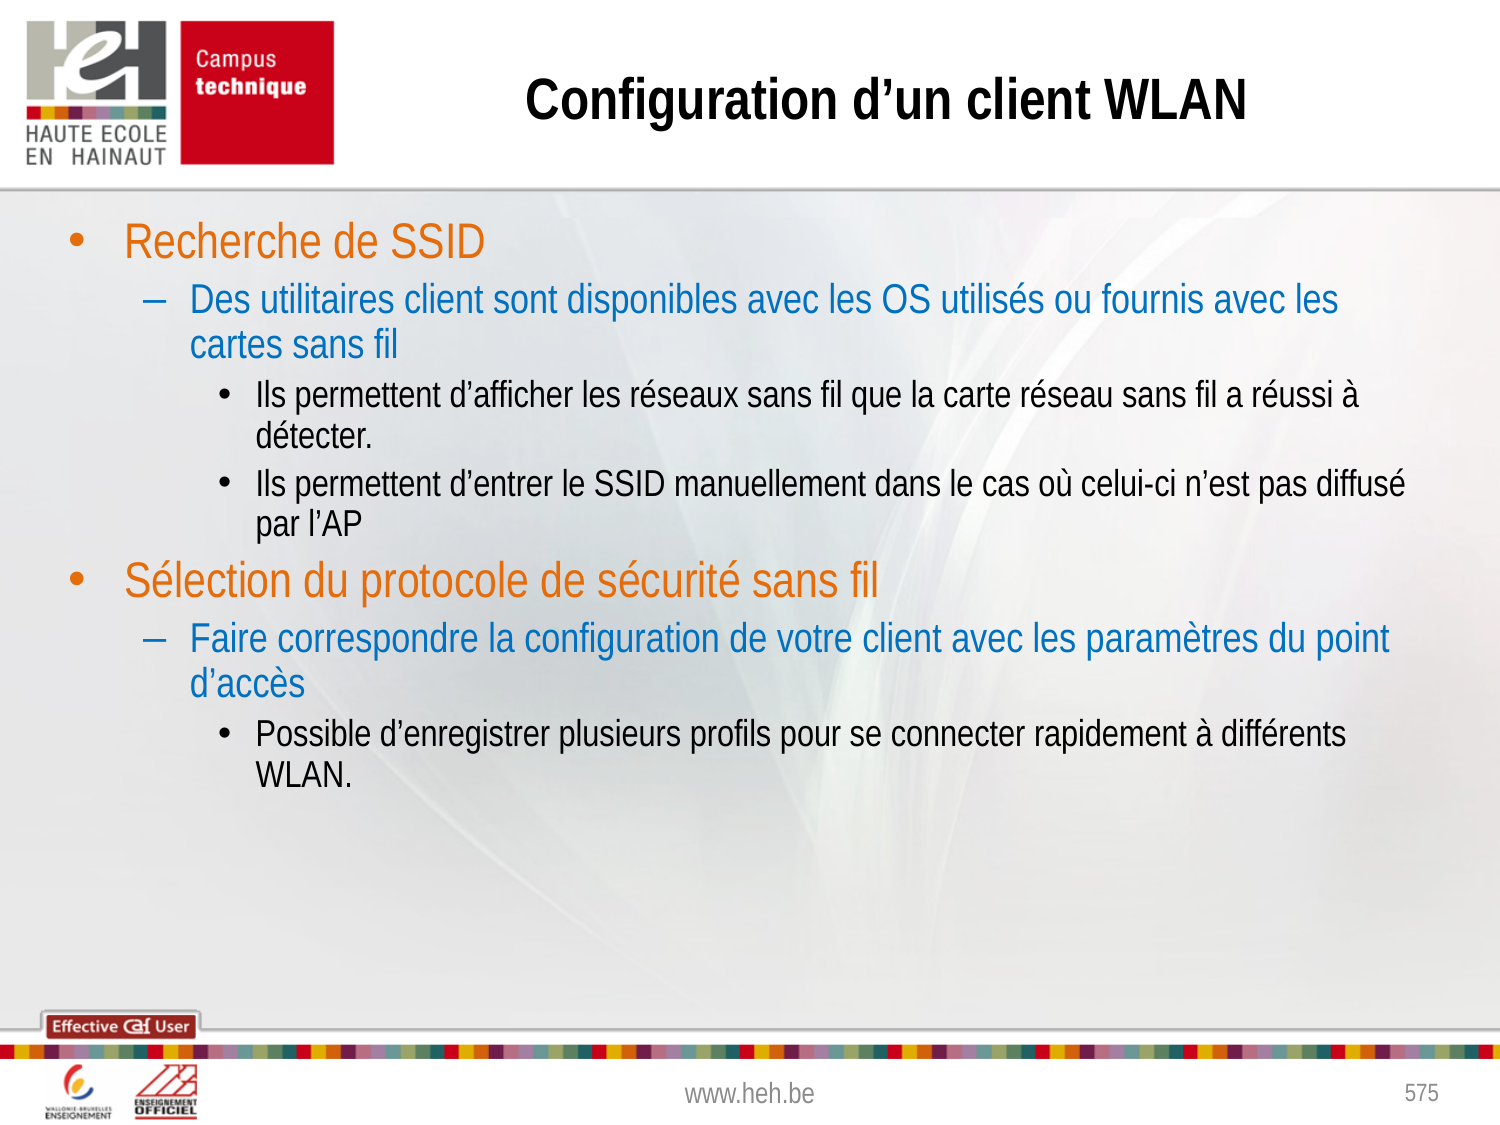

# Configuration d’un client WLAN
Recherche de SSID
Des utilitaires client sont disponibles avec les OS utilisés ou fournis avec les cartes sans fil
Ils permettent d’afficher les réseaux sans fil que la carte réseau sans fil a réussi à détecter.
Ils permettent d’entrer le SSID manuellement dans le cas où celui-ci n’est pas diffusé par l’AP
Sélection du protocole de sécurité sans fil
Faire correspondre la configuration de votre client avec les paramètres du point d’accès
Possible d’enregistrer plusieurs profils pour se connecter rapidement à différents WLAN.
www.heh.be
575